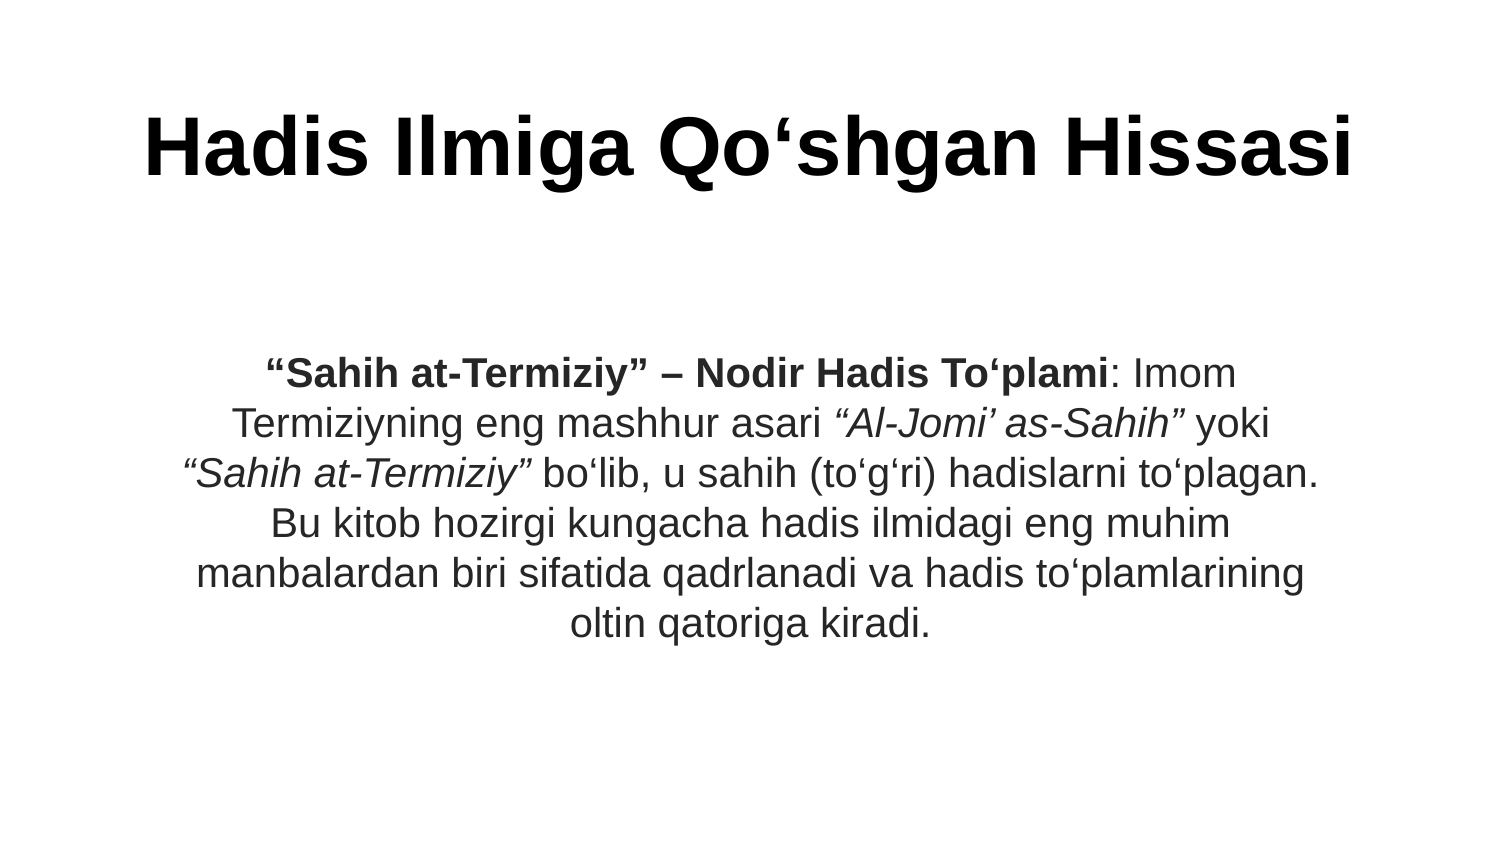

# Hadis Ilmiga Qo‘shgan Hissasi
“Sahih at-Termiziy” – Nodir Hadis To‘plami: Imom Termiziyning eng mashhur asari “Al-Jomi’ as-Sahih” yoki “Sahih at-Termiziy” bo‘lib, u sahih (to‘g‘ri) hadislarni to‘plagan. Bu kitob hozirgi kungacha hadis ilmidagi eng muhim manbalardan biri sifatida qadrlanadi va hadis to‘plamlarining oltin qatoriga kiradi.